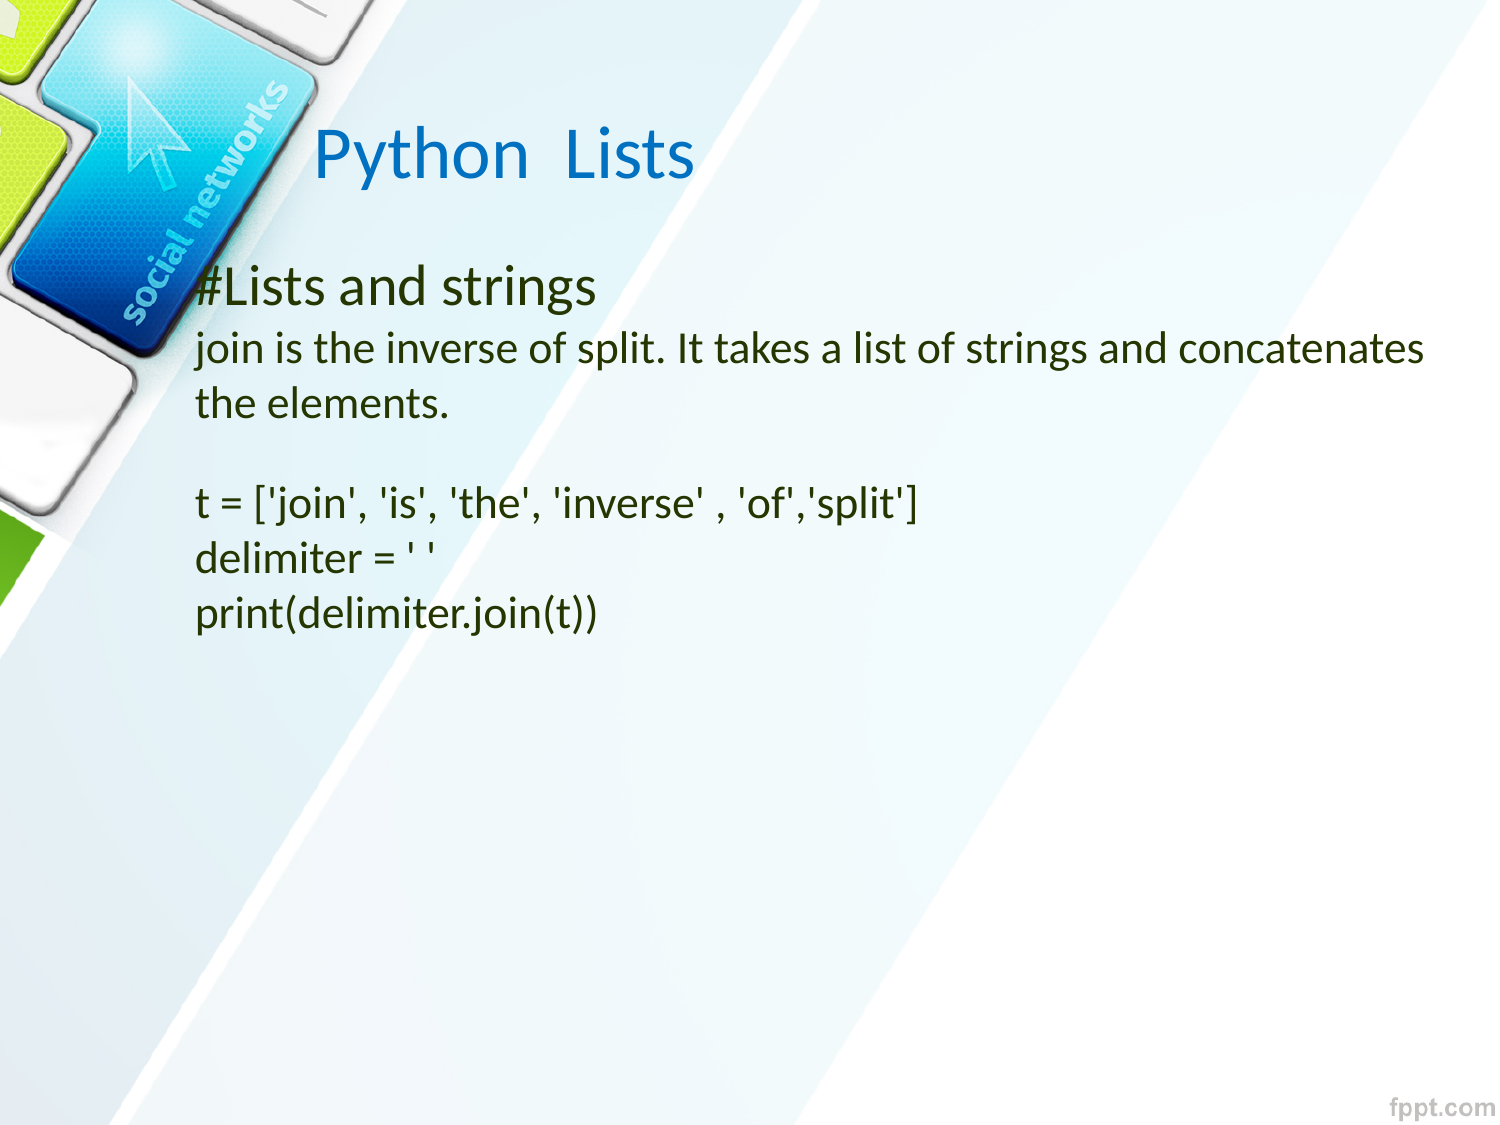

Python  Lists
#Lists and strings
join is the inverse of split. It takes a list of strings and concatenates the elements.

t = ['join', 'is', 'the', 'inverse' , 'of','split']
delimiter = ' '
print(delimiter.join(t))